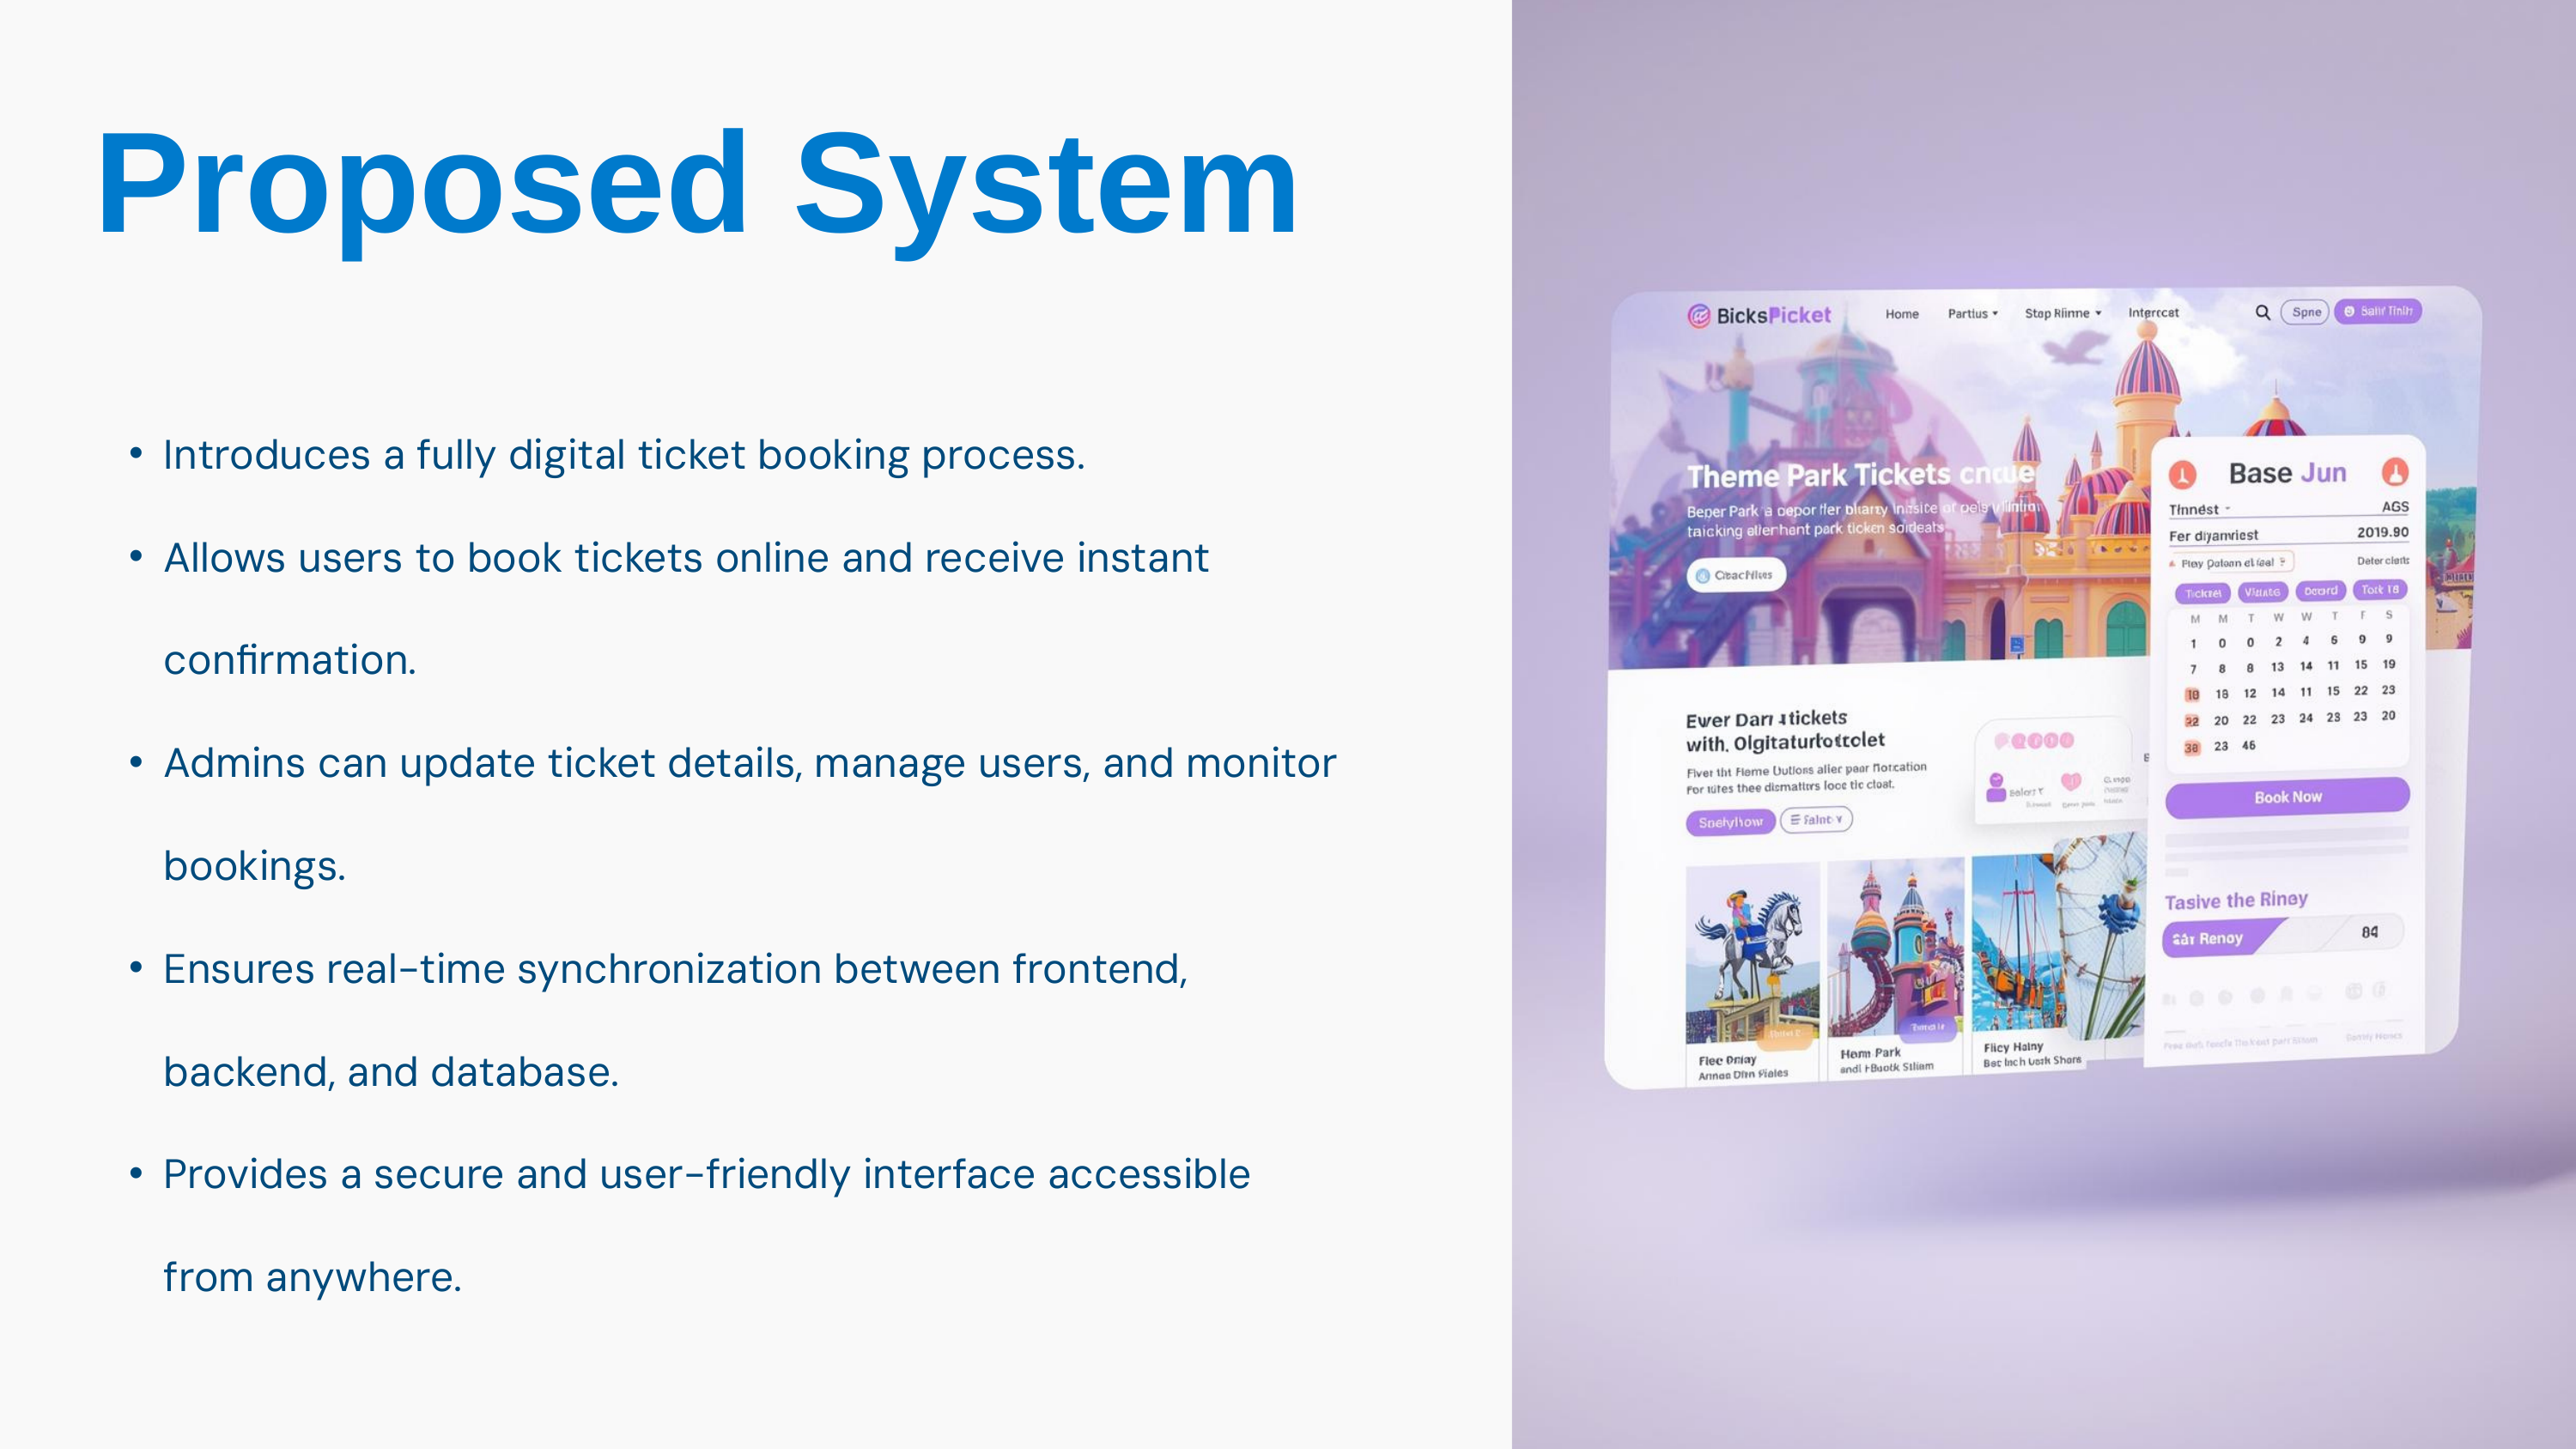

Proposed System
Introduces a fully digital ticket booking process.
Allows users to book tickets online and receive instant confirmation.
Admins can update ticket details, manage users, and monitor bookings.
Ensures real-time synchronization between frontend, backend, and database.
Provides a secure and user-friendly interface accessible from anywhere.